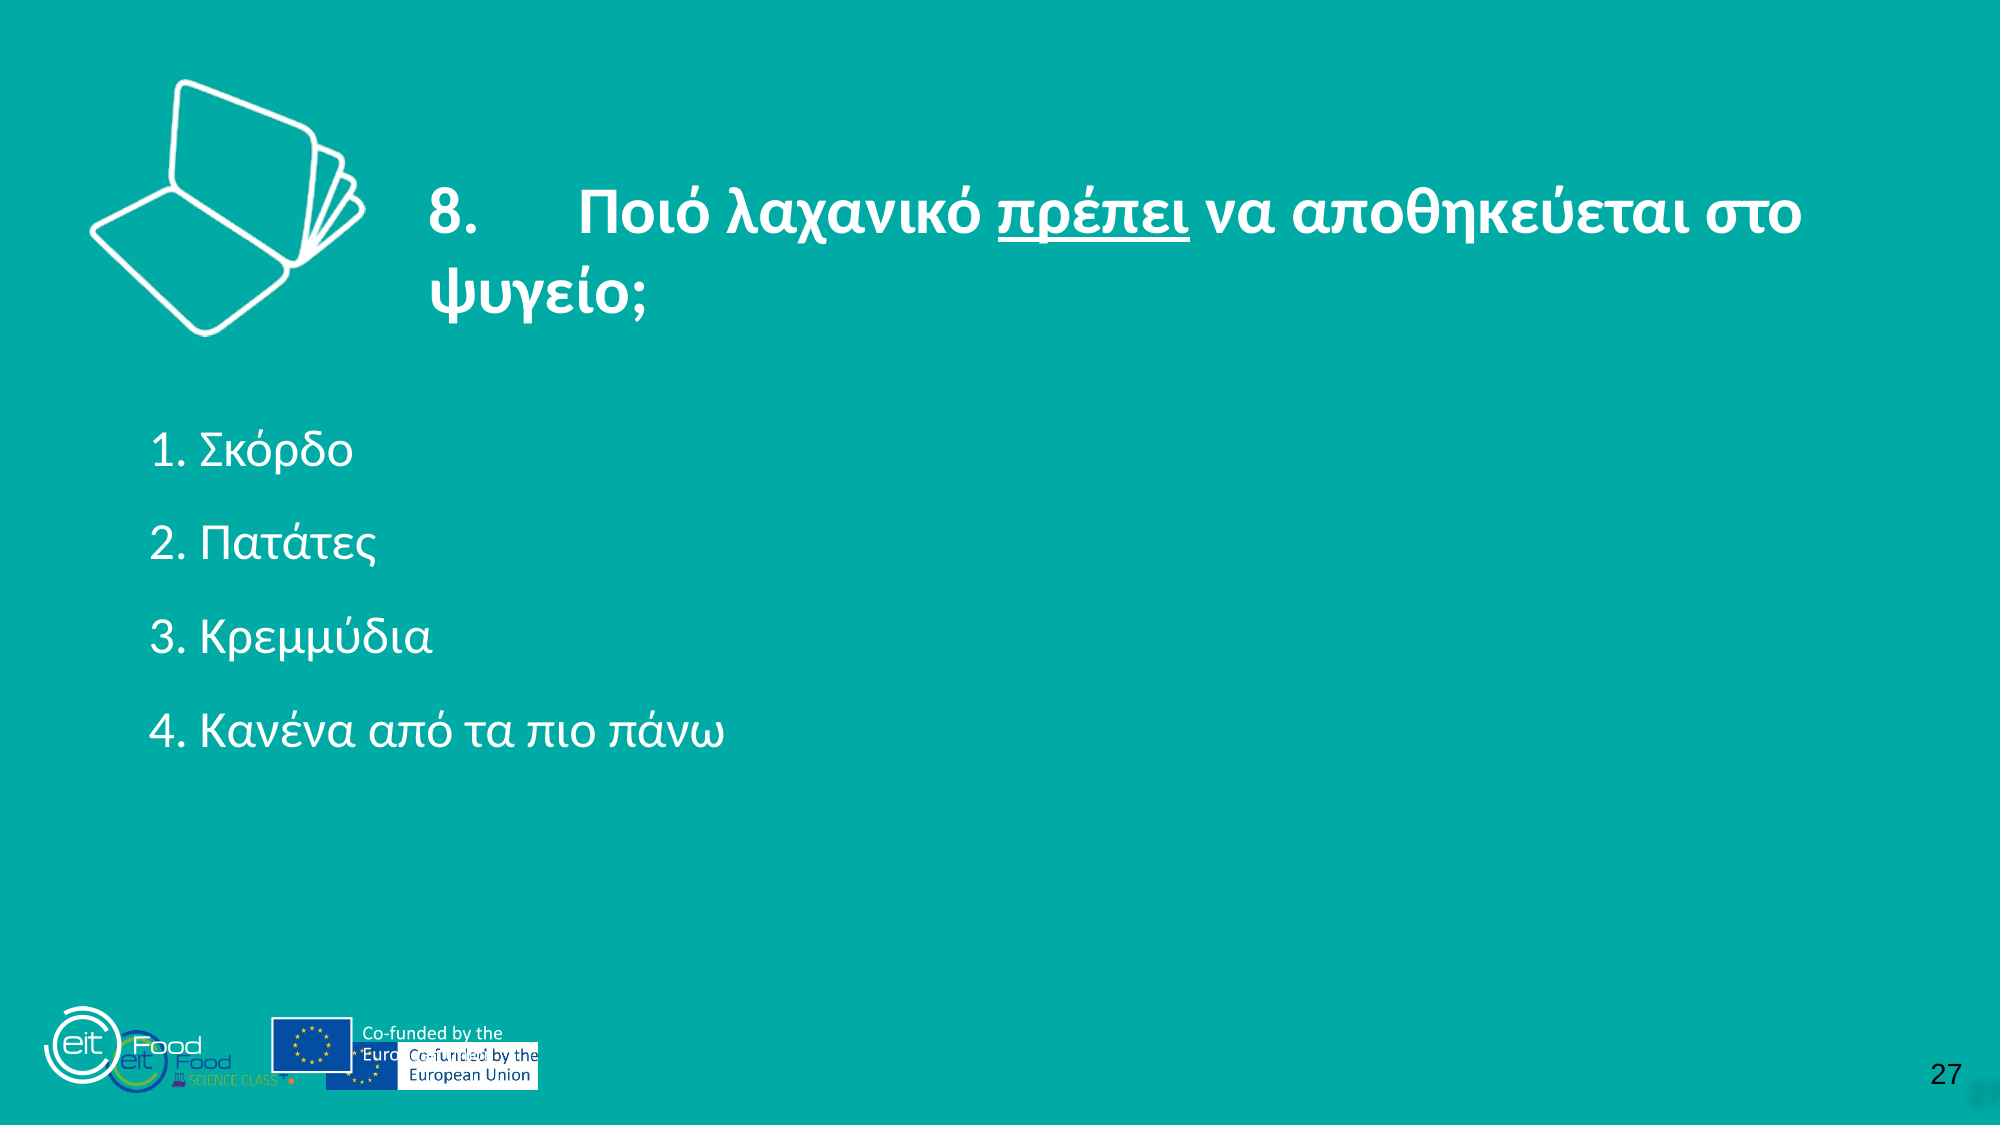

8.	Ποιό λαχανικό πρέπει να αποθηκεύεται στο ψυγείο;
1. Σκόρδο
2. Πατάτες
3. Κρεμμύδια
4. Κανένα από τα πιο πάνω

27